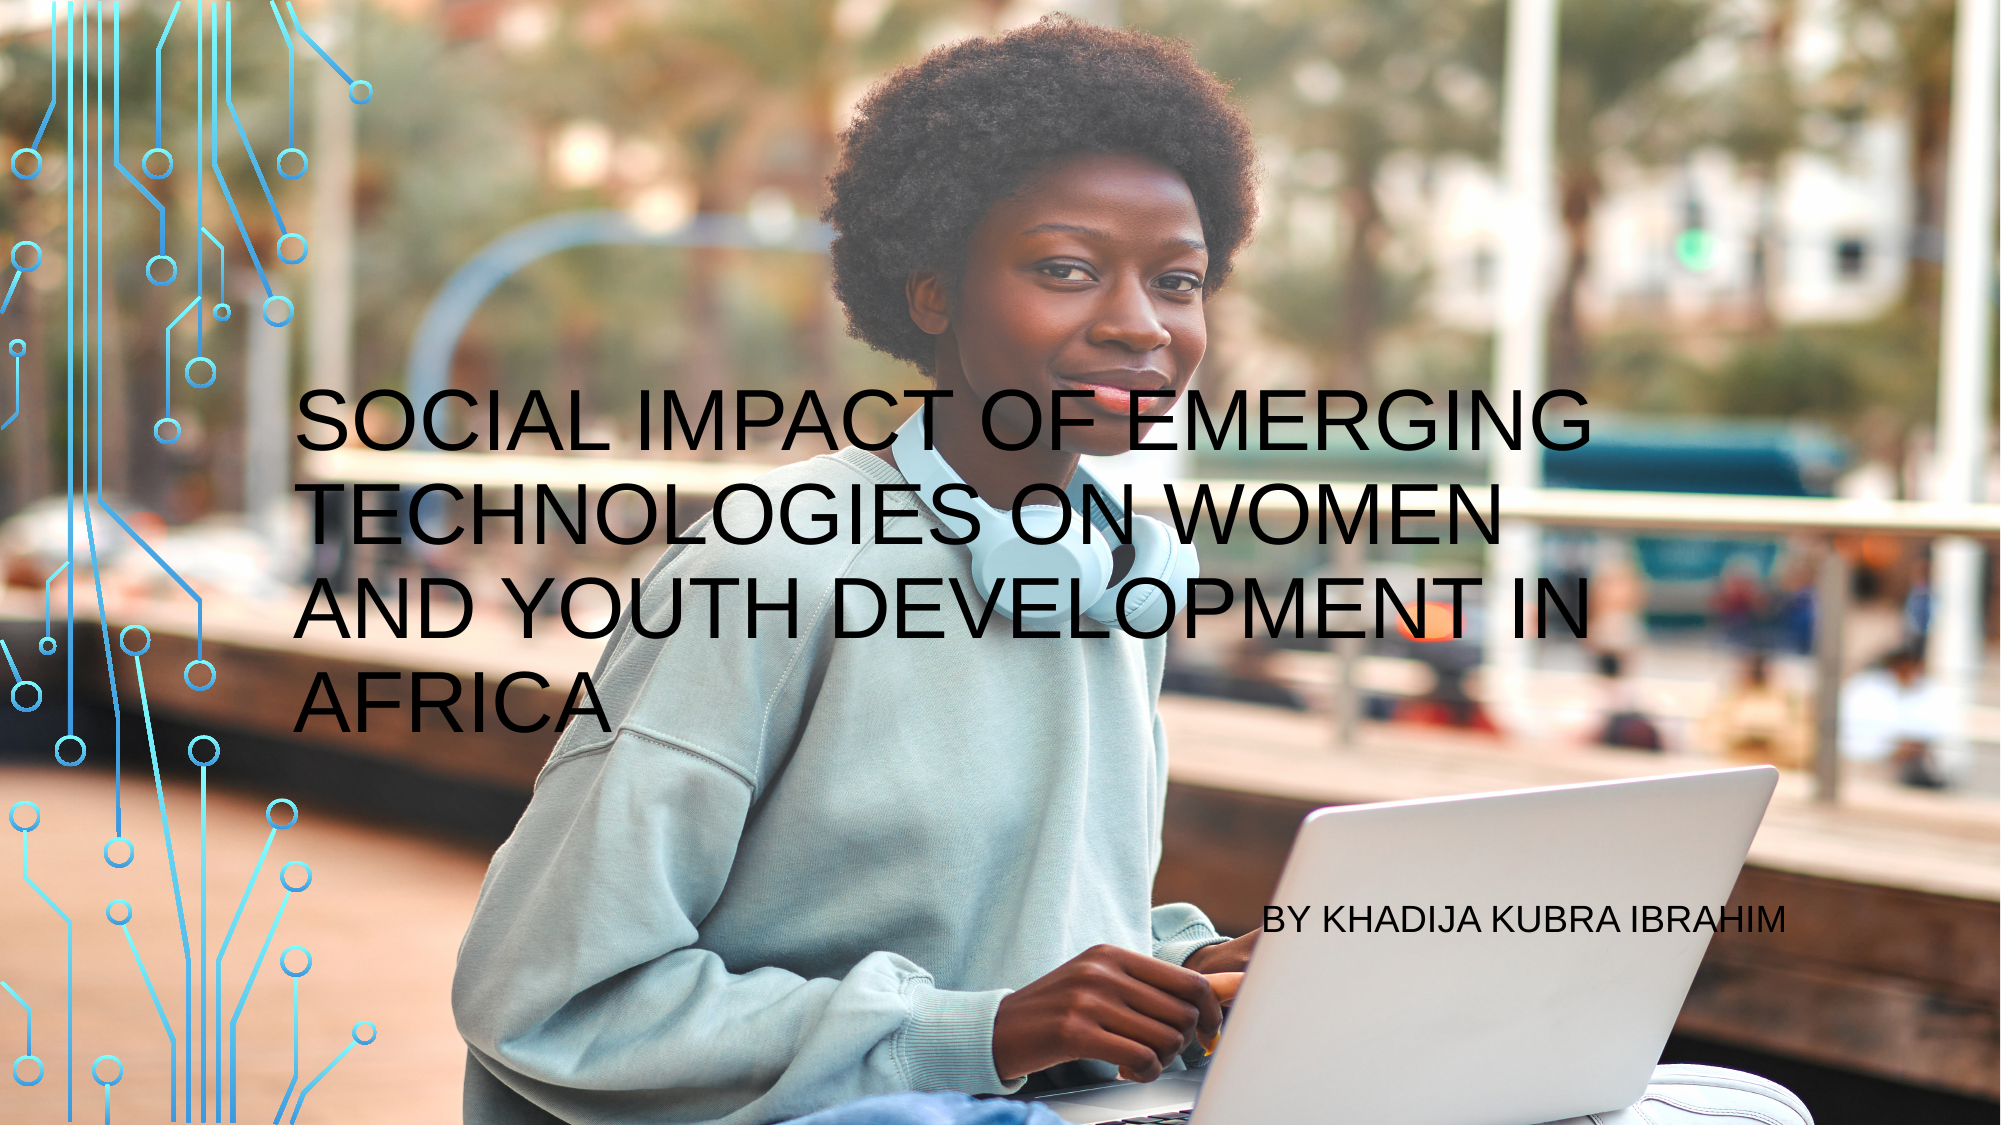

# Social Impact of Emerging Technologies on Women and Youth Development in Africa

                                                                                  By Khadija Kubra Ibrahim